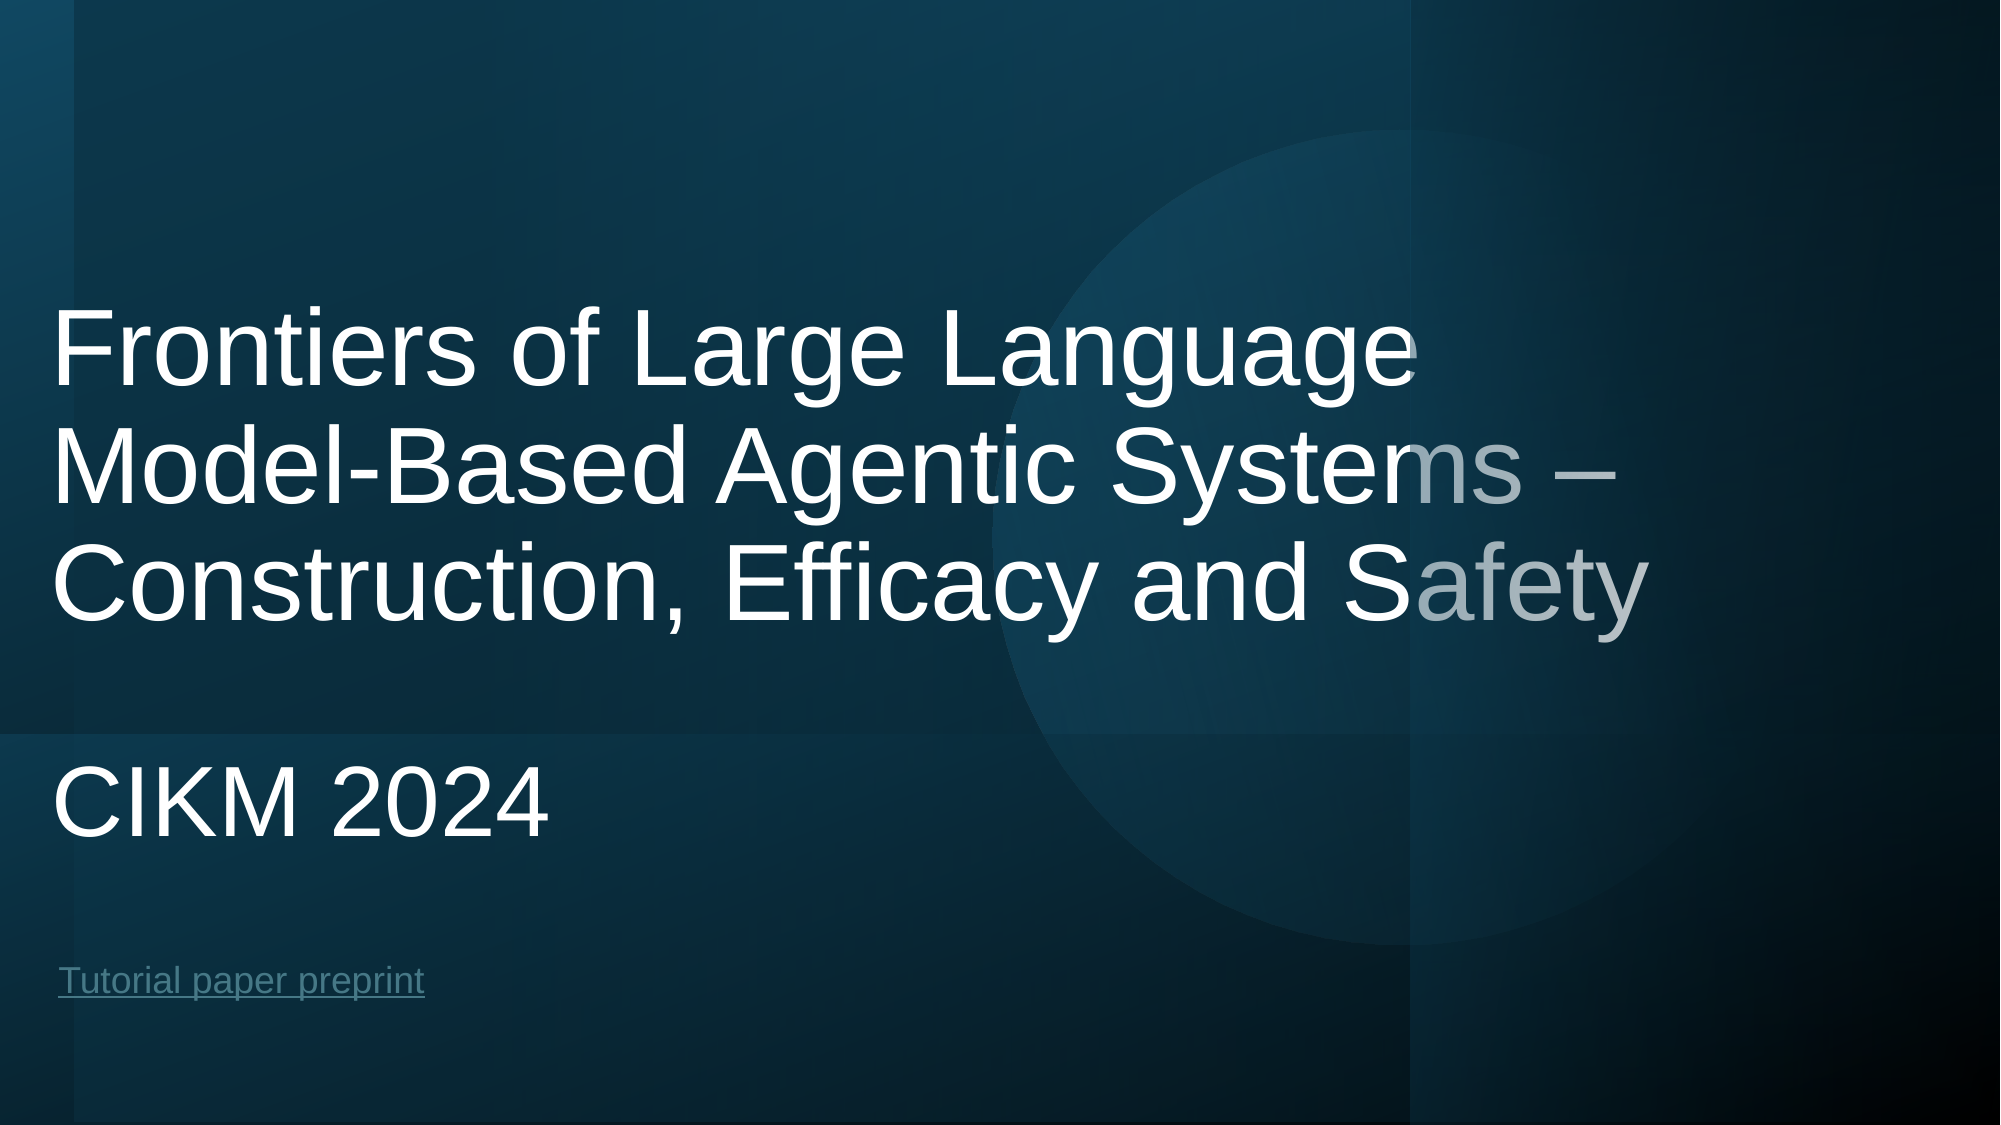

# Frontiers of Large Language Model-Based Agentic Systems – Construction, Efficacy and Safety

CIKM 2024

Tutorial paper preprint